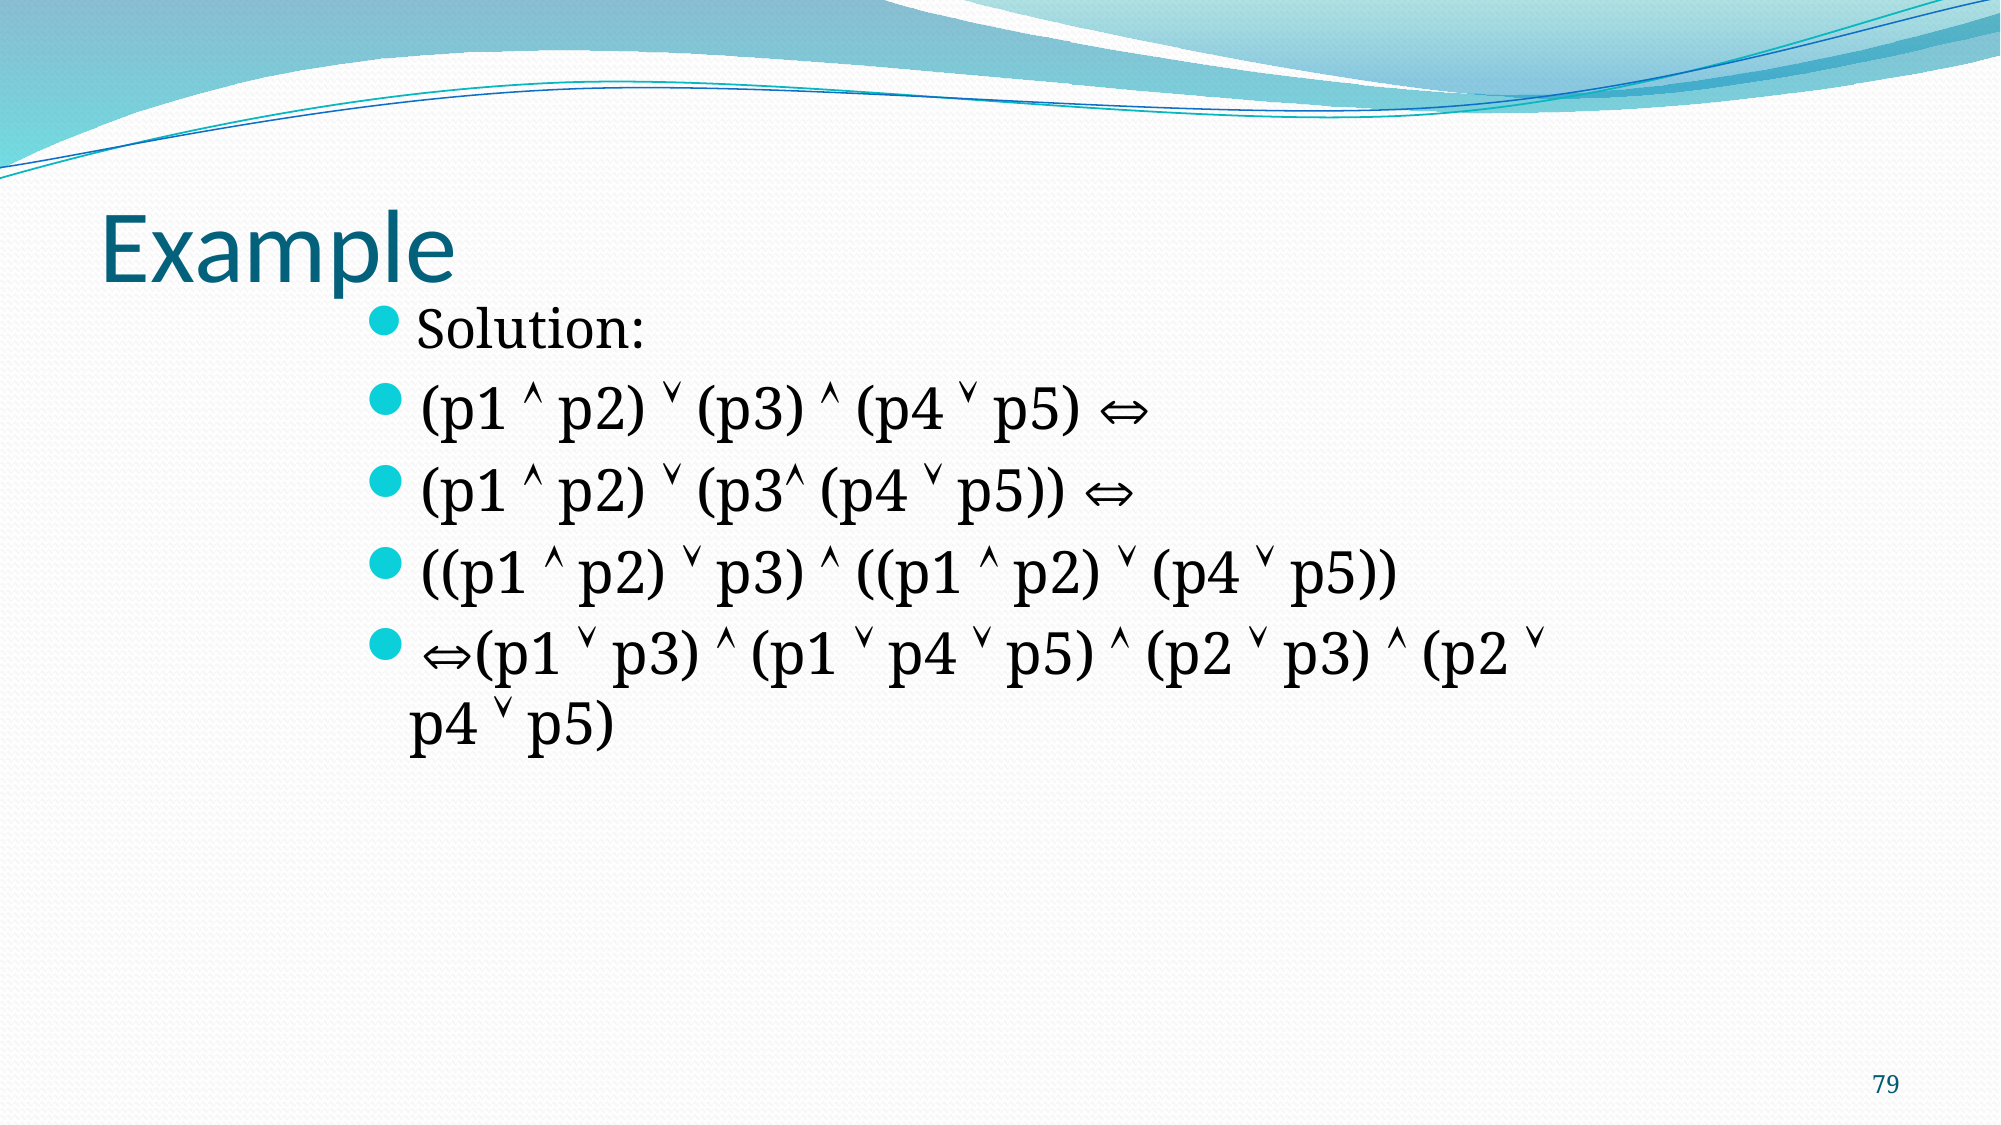

# Example
Solution:
(p1 ∧ p2) ∨ (p3) ∧ (p4 ∨ p5) ⇔
(p1 ∧ p2) ∨ (p3∧ (p4 ∨ p5)) ⇔
((p1 ∧ p2) ∨ p3) ∧ ((p1 ∧ p2) ∨ (p4 ∨ p5))
⇔(p1 ∨ p3) ∧ (p1 ∨ p4 ∨ p5) ∧ (p2 ∨ p3) ∧ (p2 ∨ p4 ∨ p5)
79